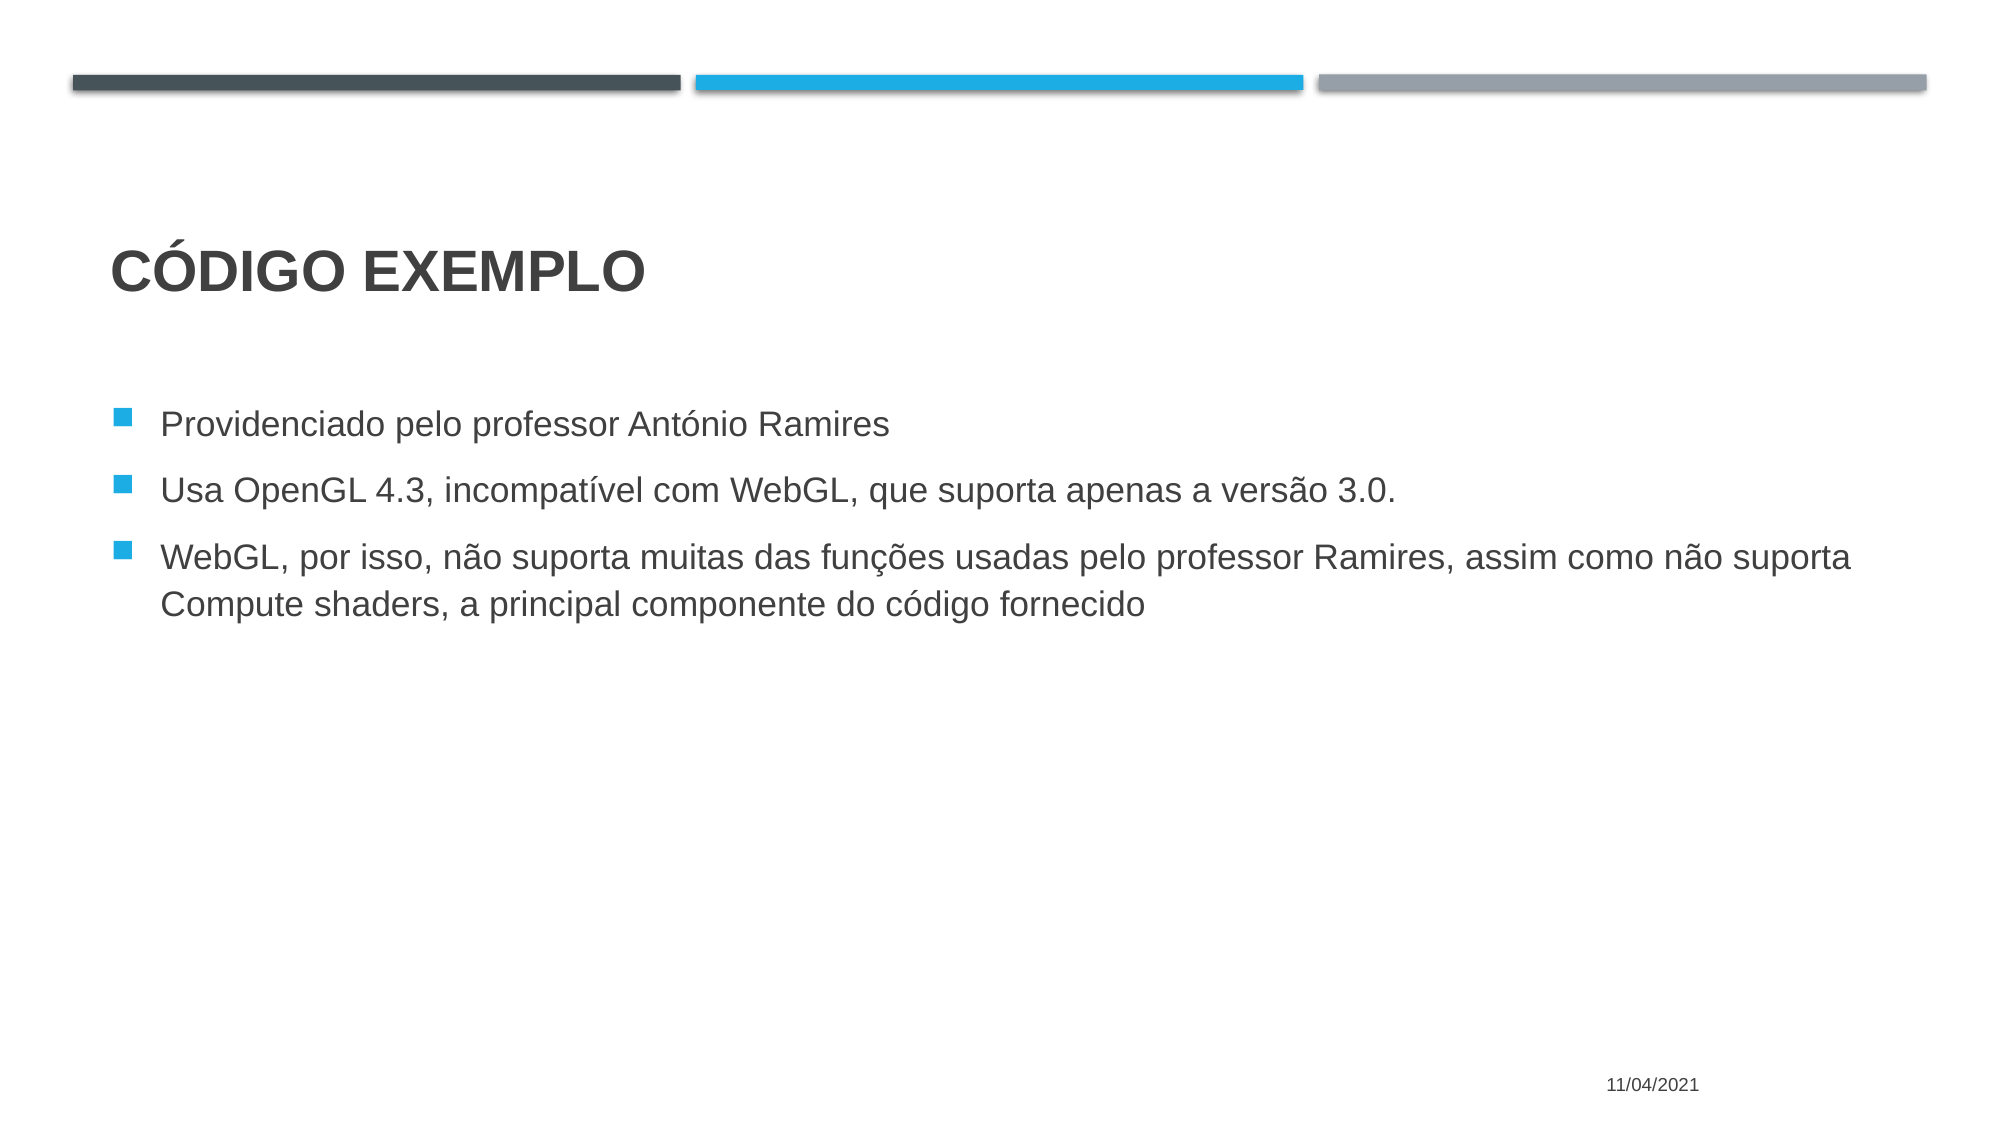

# Código exemplo
Providenciado pelo professor António Ramires
Usa OpenGL 4.3, incompatível com WebGL, que suporta apenas a versão 3.0.
WebGL, por isso, não suporta muitas das funções usadas pelo professor Ramires, assim como não suporta Compute shaders, a principal componente do código fornecido

11/04/2021